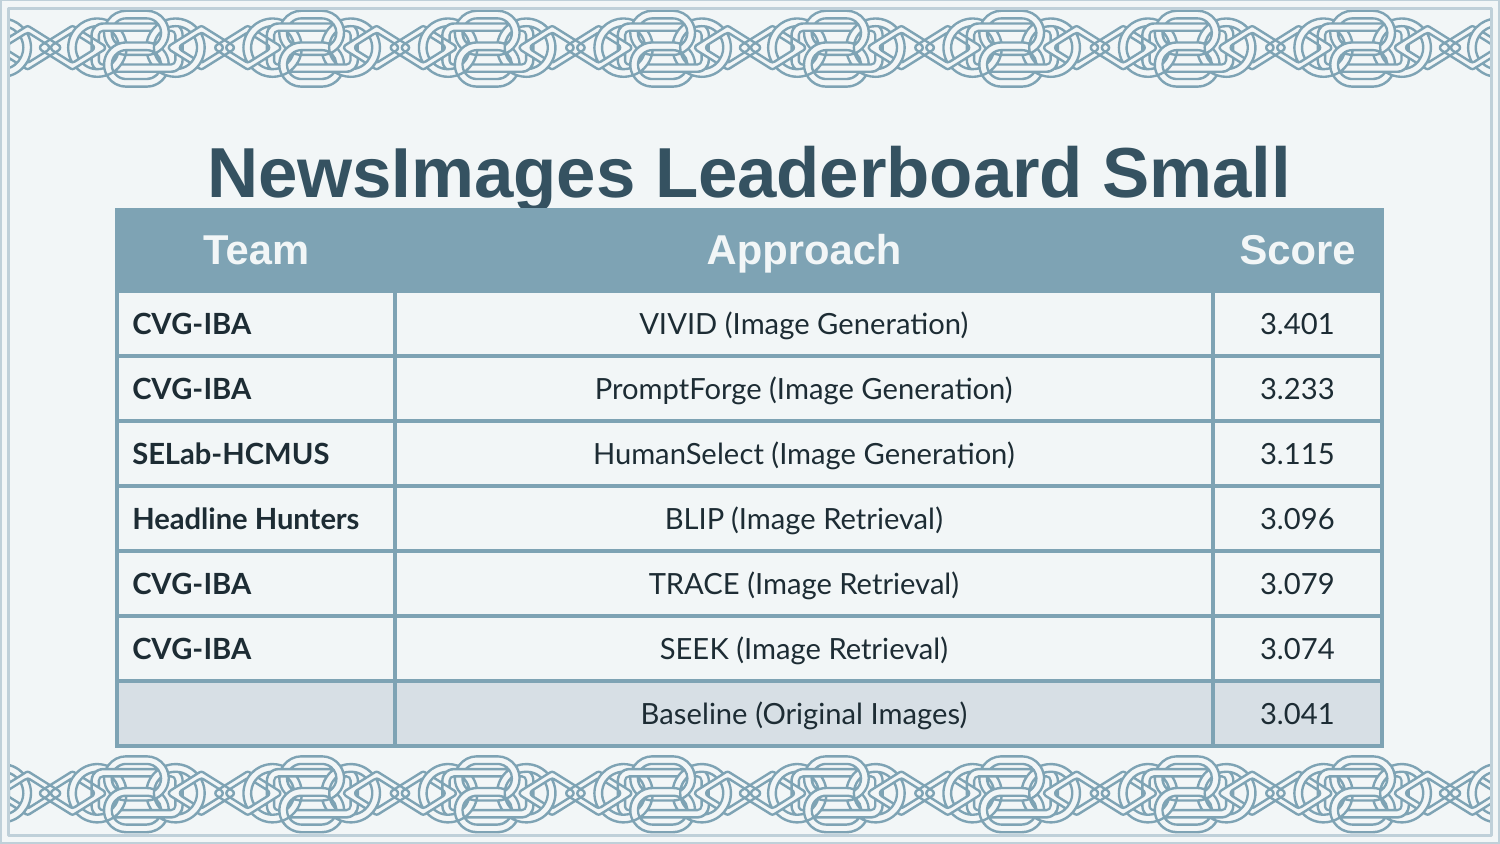

NewsImages Leaderboard Small

| Team | Approach | Score |
| --- | --- | --- |
| CVG-IBA | VIVID (Image Generation) | 3.401 |
| CVG-IBA | PromptForge (Image Generation) | 3.233 |
| SELab-HCMUS | HumanSelect (Image Generation) | 3.115 |
| Headline Hunters | BLIP (Image Retrieval) | 3.096 |
| CVG-IBA | TRACE (Image Retrieval) | 3.079 |
| CVG-IBA | SEEK (Image Retrieval) | 3.074 |
|  | Baseline (Original Images) | 3.041 |